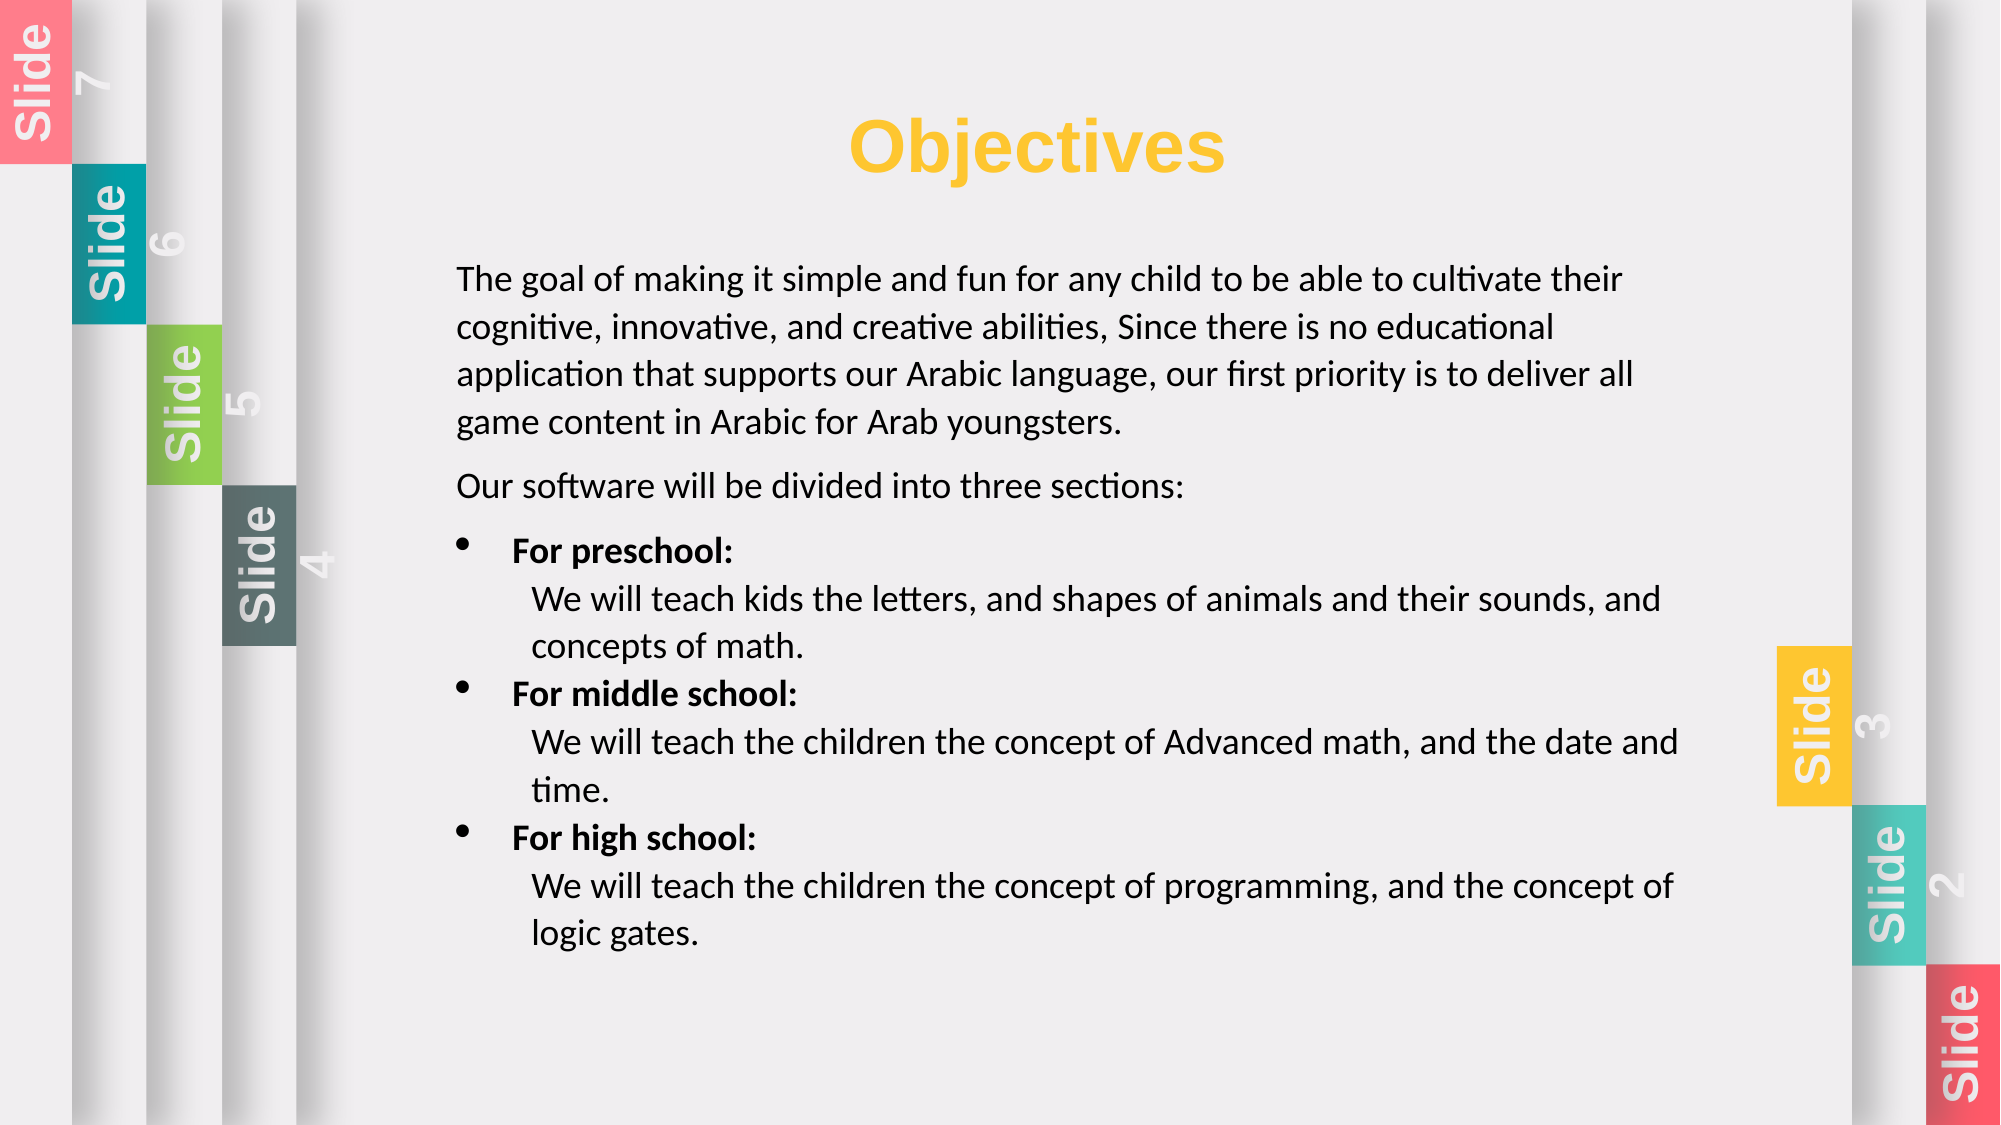

Slide 6

Slide 5

Slide 4

Slide 3

Slide 2

Slide 1

Slide 7
Objectives

The goal of making it simple and fun for any child to be able to cultivate their cognitive, innovative, and creative abilities, Since there is no educational application that supports our Arabic language, our first priority is to deliver all game content in Arabic for Arab youngsters.
Our software will be divided into three sections:
For preschool:
We will teach kids the letters, and shapes of animals and their sounds, and concepts of math.
For middle school:
We will teach the children the concept of Advanced math, and the date and time.
For high school:
We will teach the children the concept of programming, and the concept of logic gates.